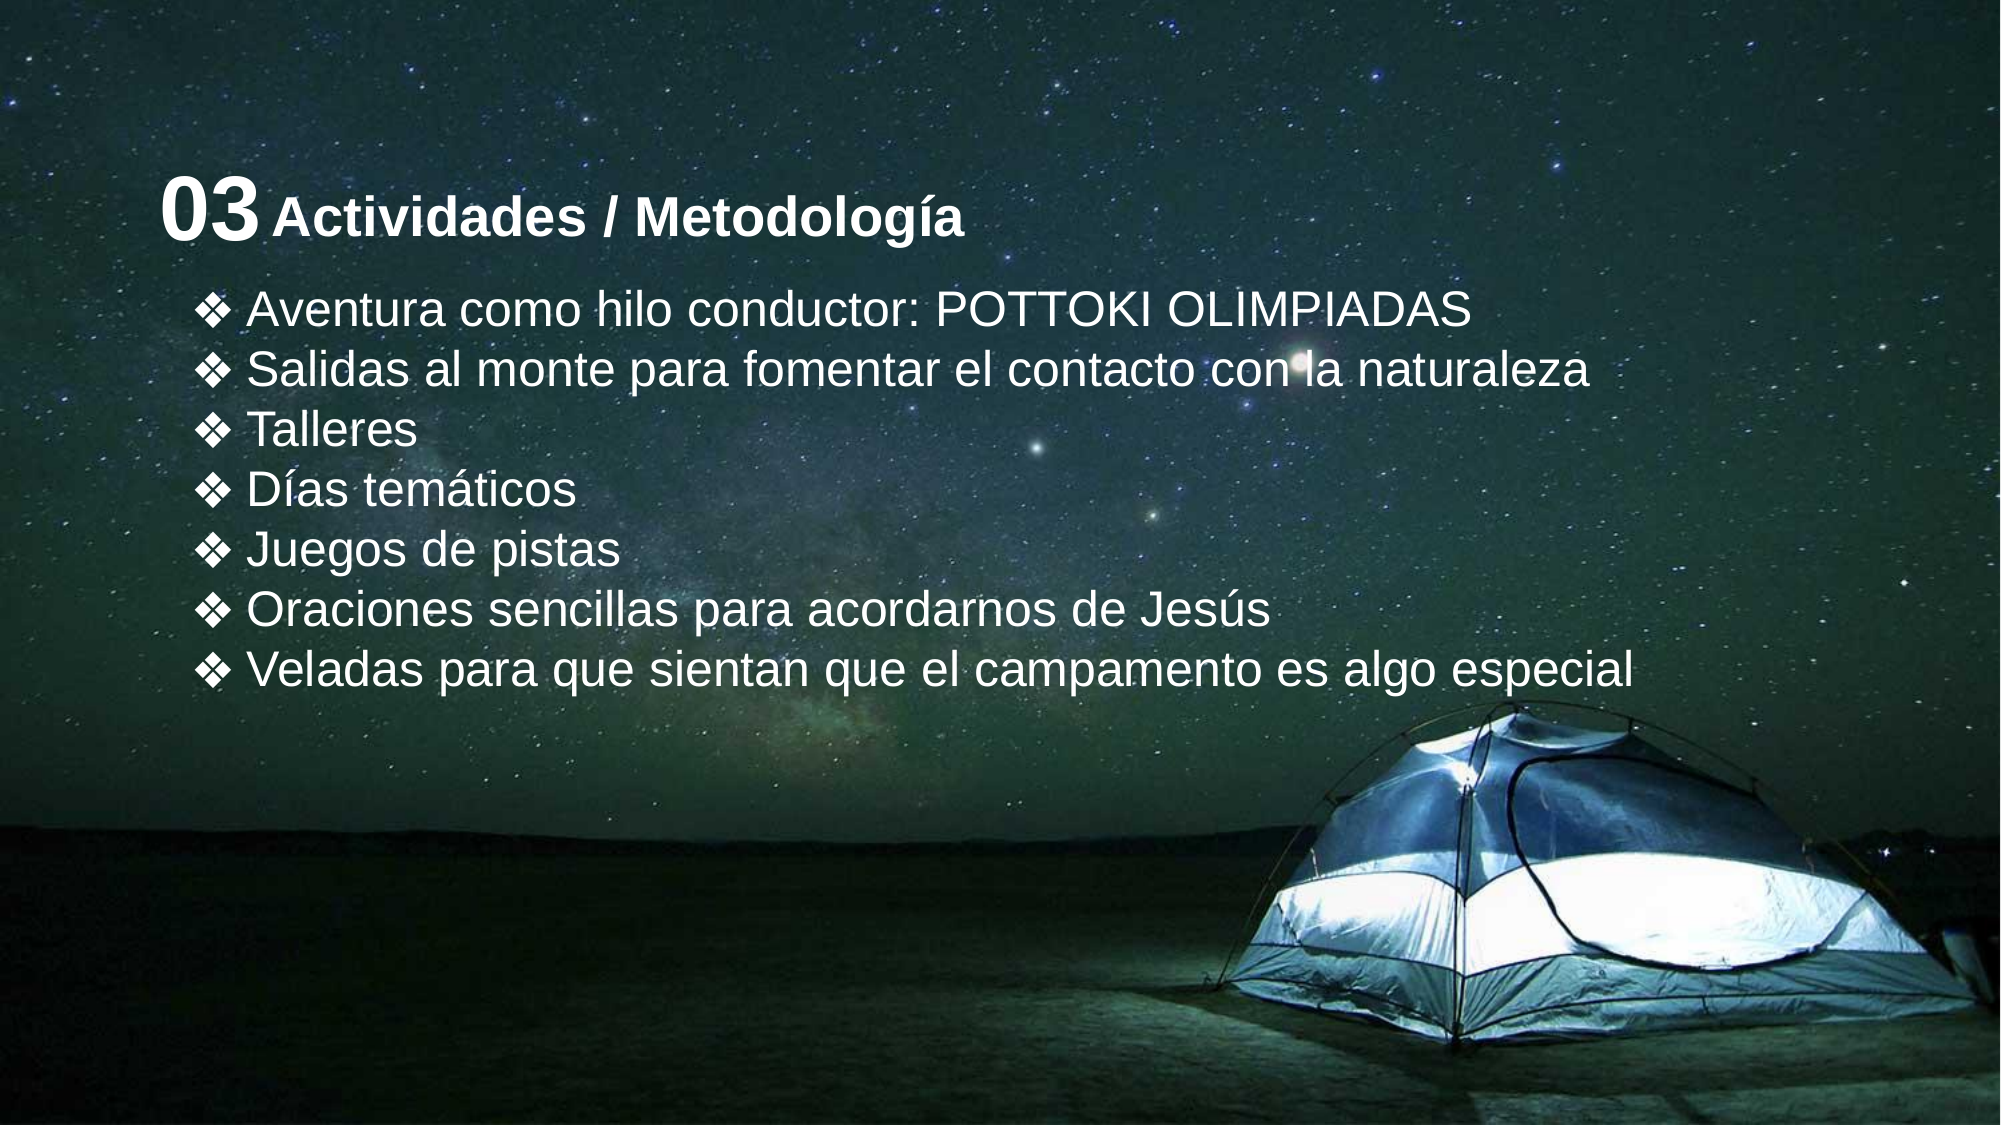

03
Actividades / Metodología
Aventura como hilo conductor: POTTOKI OLIMPIADAS
Salidas al monte para fomentar el contacto con la naturaleza
Talleres
Días temáticos
Juegos de pistas
Oraciones sencillas para acordarnos de Jesús
Veladas para que sientan que el campamento es algo especial